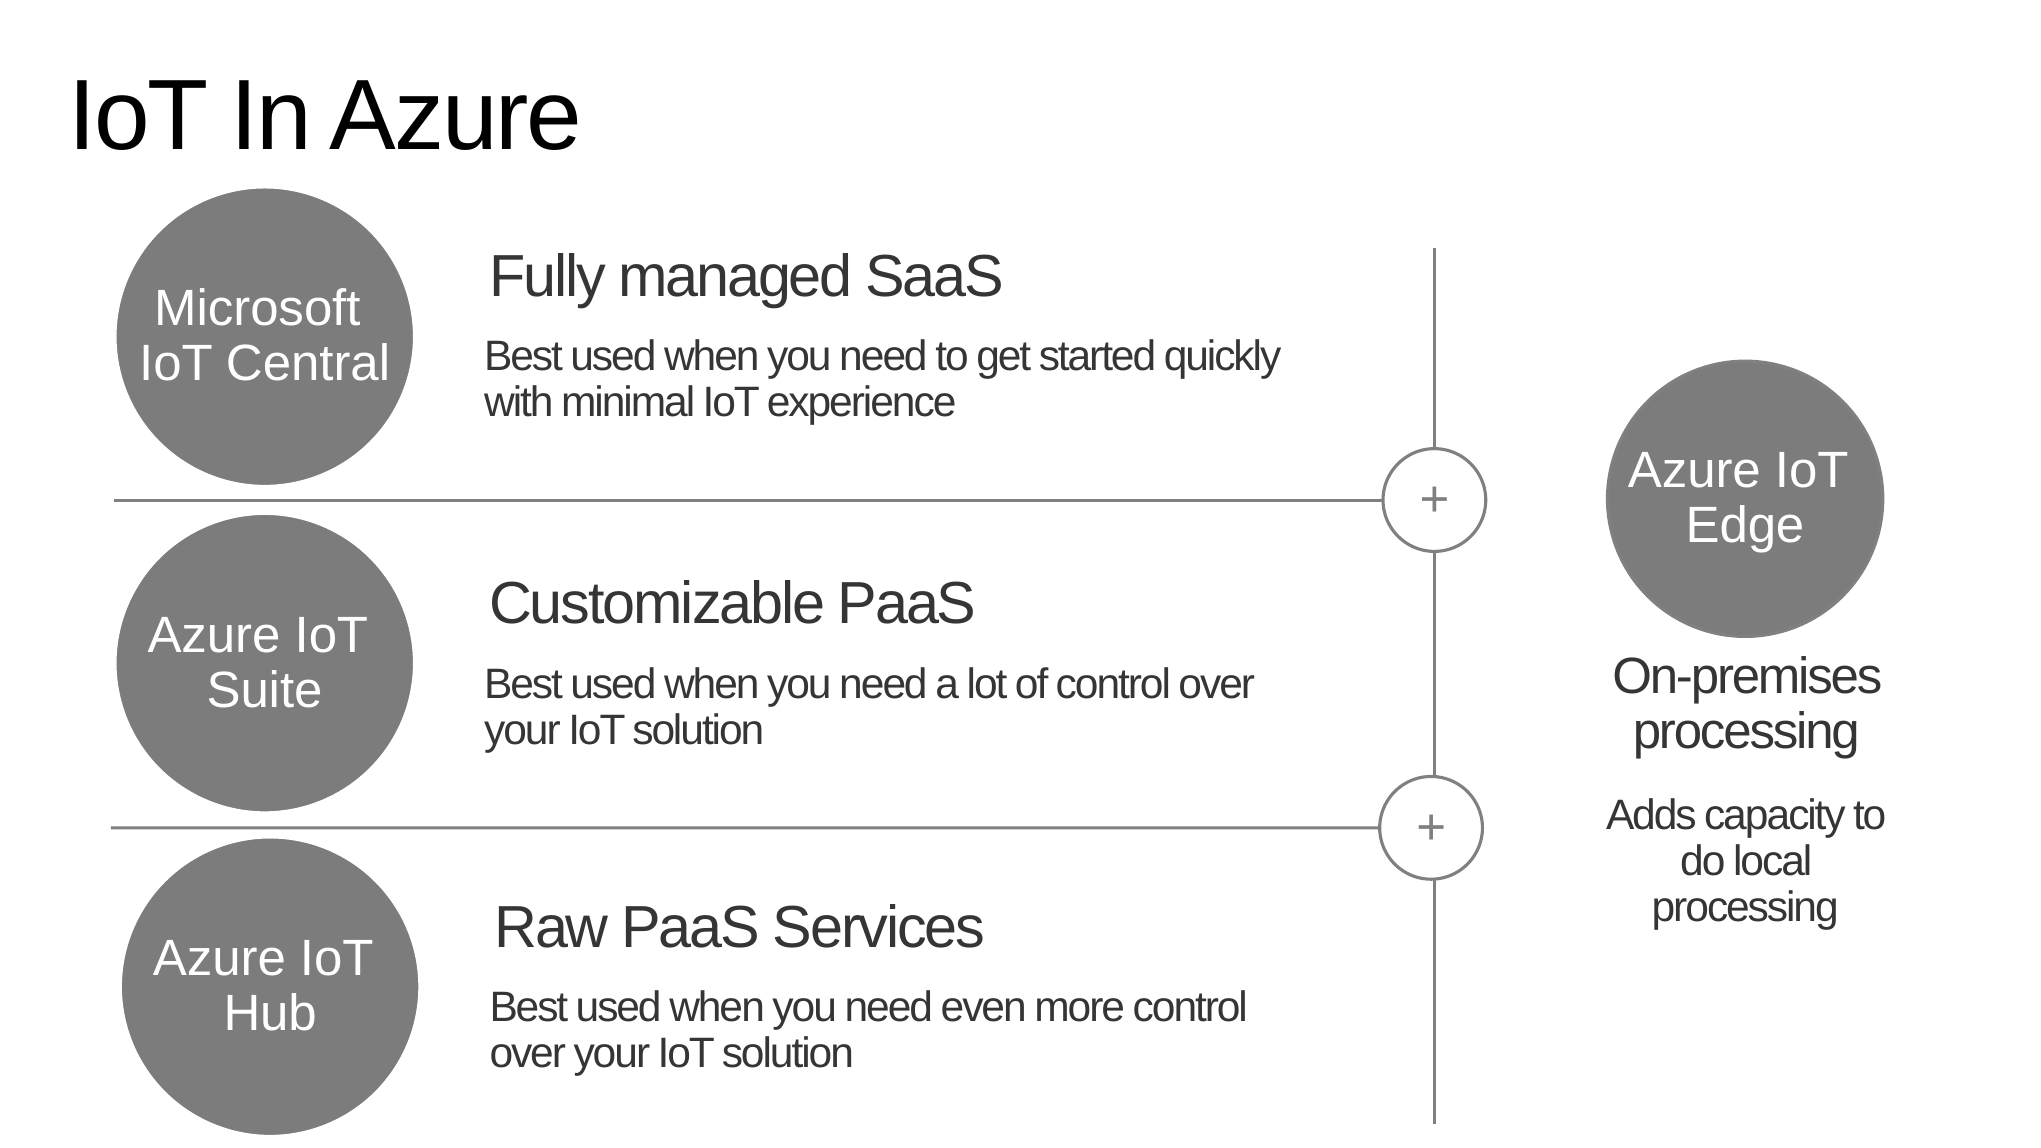

# IoT In Azure
Microsoft
IoT Central
Fully managed SaaS
Best used when you need to get started quickly with minimal IoT experience
Azure IoT
Edge
+
Azure IoT
Suite
Customizable PaaS
On-premises processing
Best used when you need a lot of control over your IoT solution
Adds capacity to do local processing
+
Azure IoT
Hub
Raw PaaS Services
Best used when you need even more control over your IoT solution